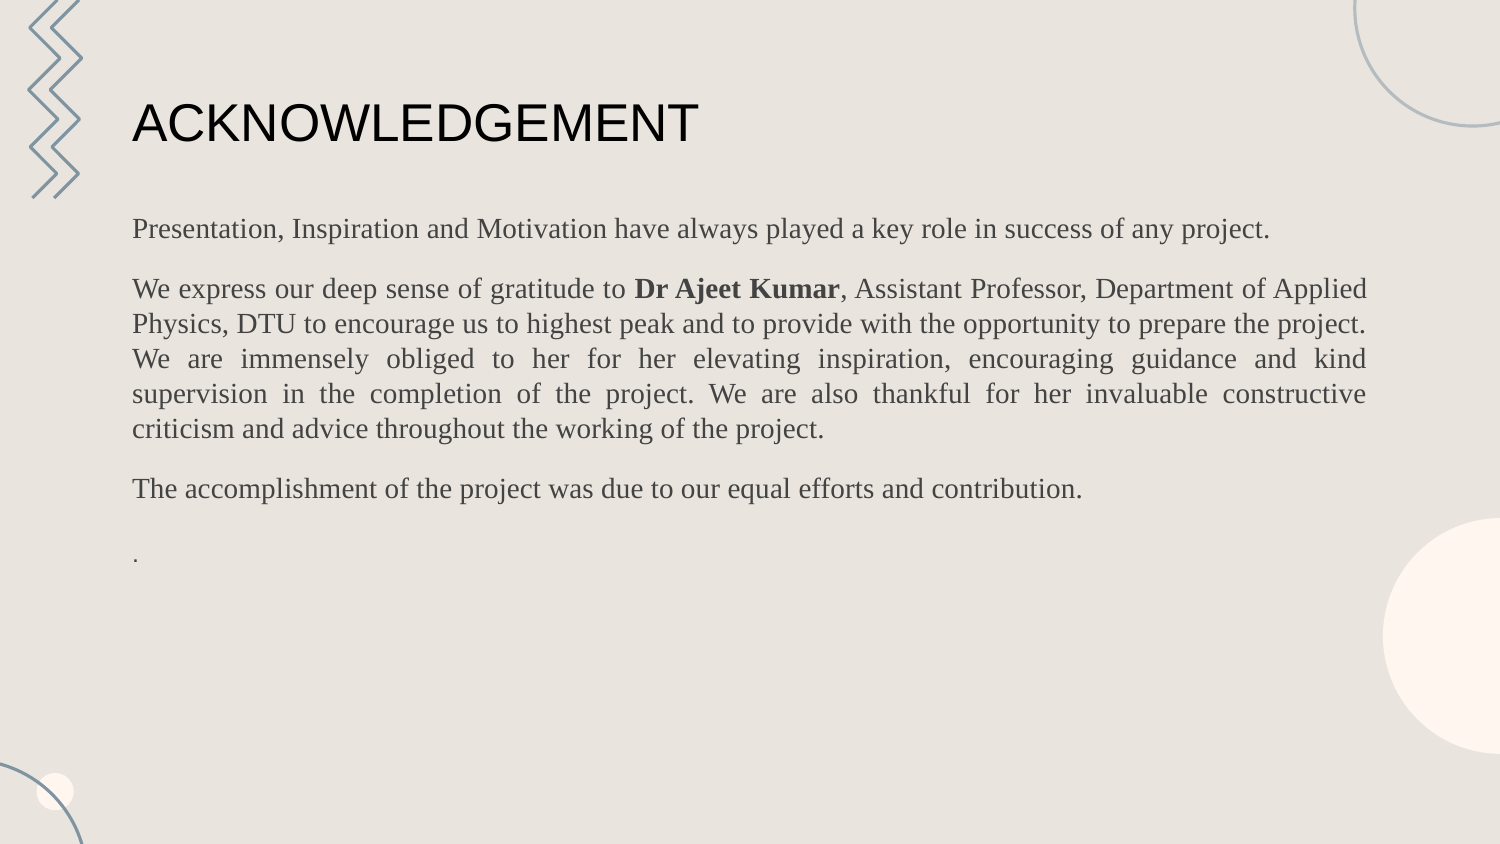

# ACKNOWLEDGEMENT
Presentation, Inspiration and Motivation have always played a key role in success of any project.
We express our deep sense of gratitude to Dr Ajeet Kumar, Assistant Professor, Department of Applied Physics, DTU to encourage us to highest peak and to provide with the opportunity to prepare the project. We are immensely obliged to her for her elevating inspiration, encouraging guidance and kind supervision in the completion of the project. We are also thankful for her invaluable constructive criticism and advice throughout the working of the project.
The accomplishment of the project was due to our equal efforts and contribution.
.